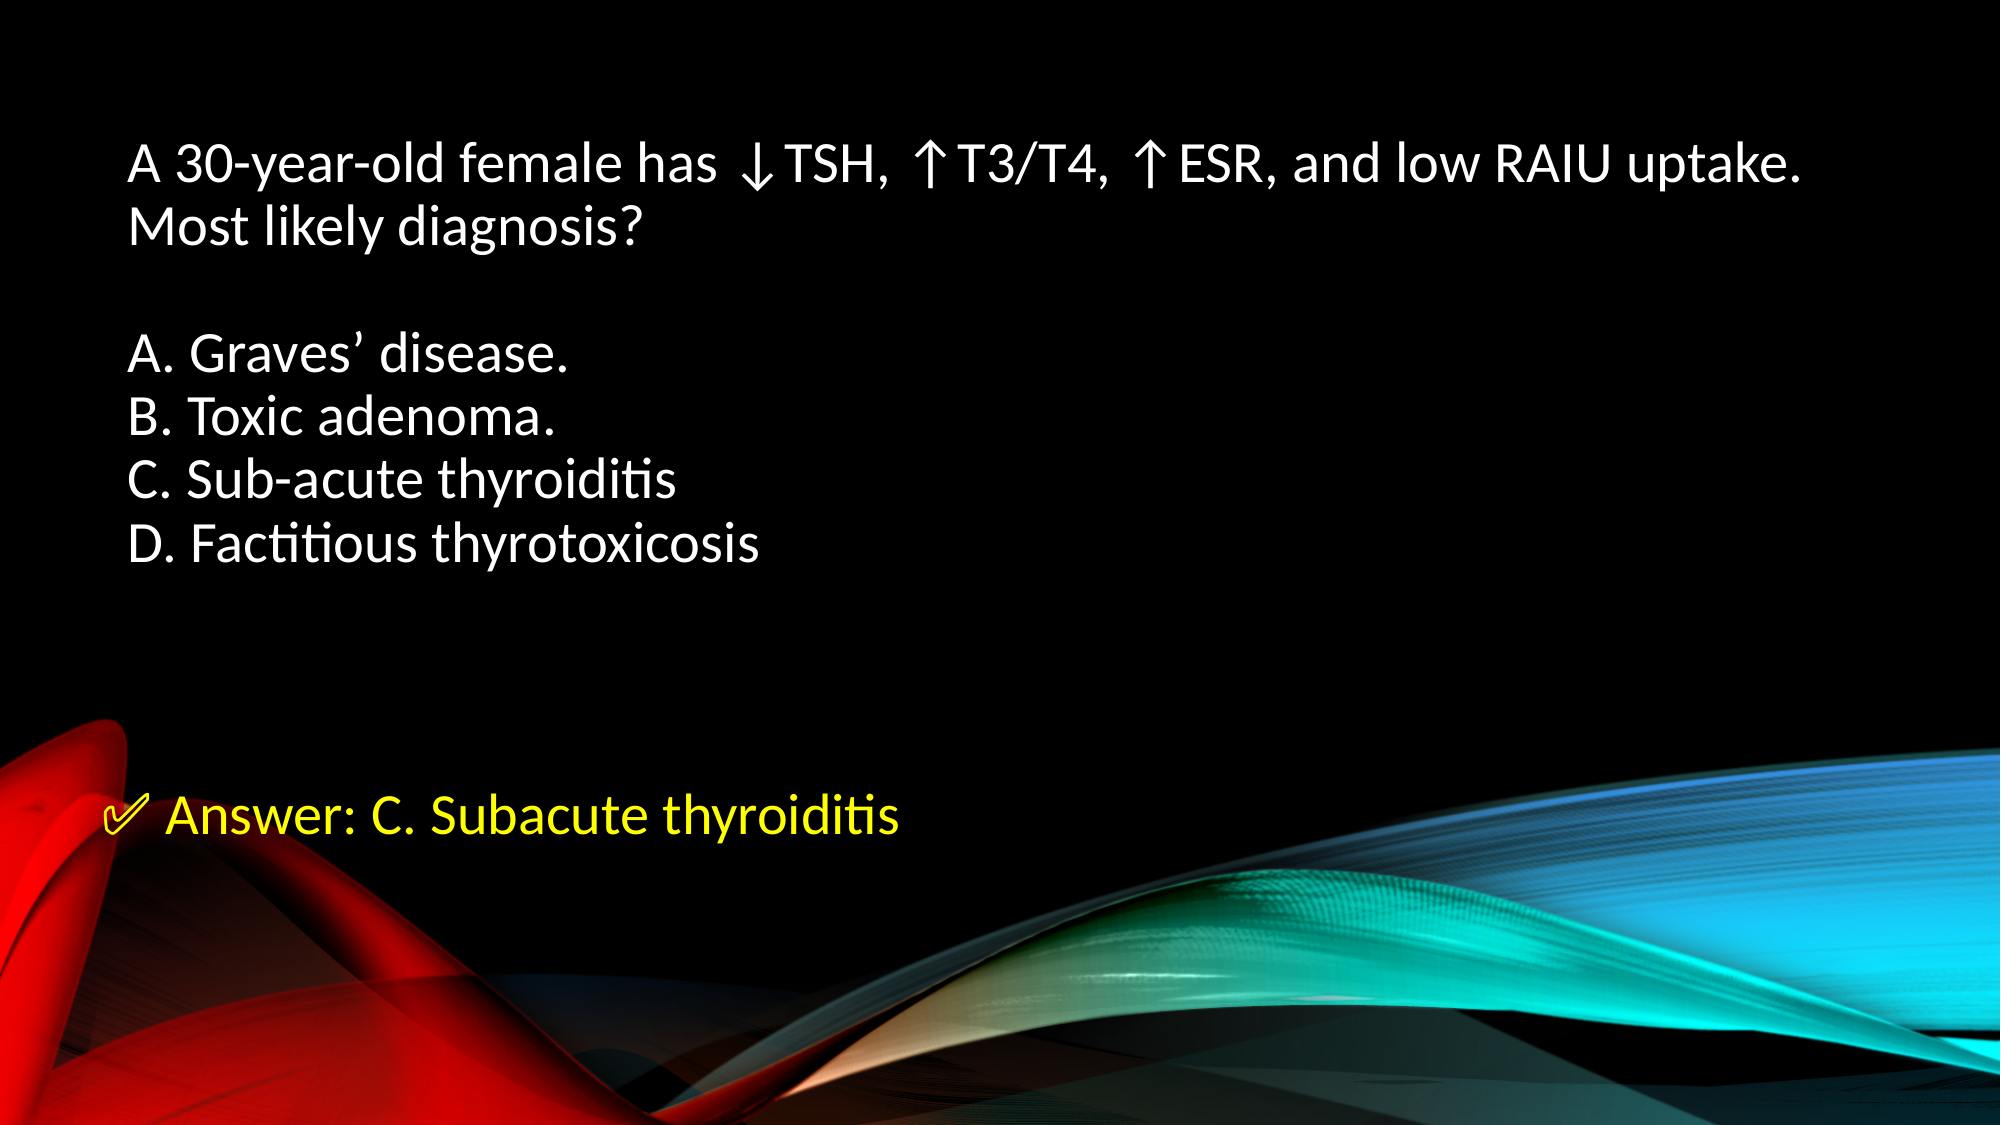

# A 30-year-old female has ↓TSH, ↑T3/T4, ↑ESR, and low RAIU uptake. Most likely diagnosis? A. Graves’ disease. B. Toxic adenoma. C. Sub-acute thyroiditis D. Factitious thyrotoxicosis
✅ Answer: C. Subacute thyroiditis